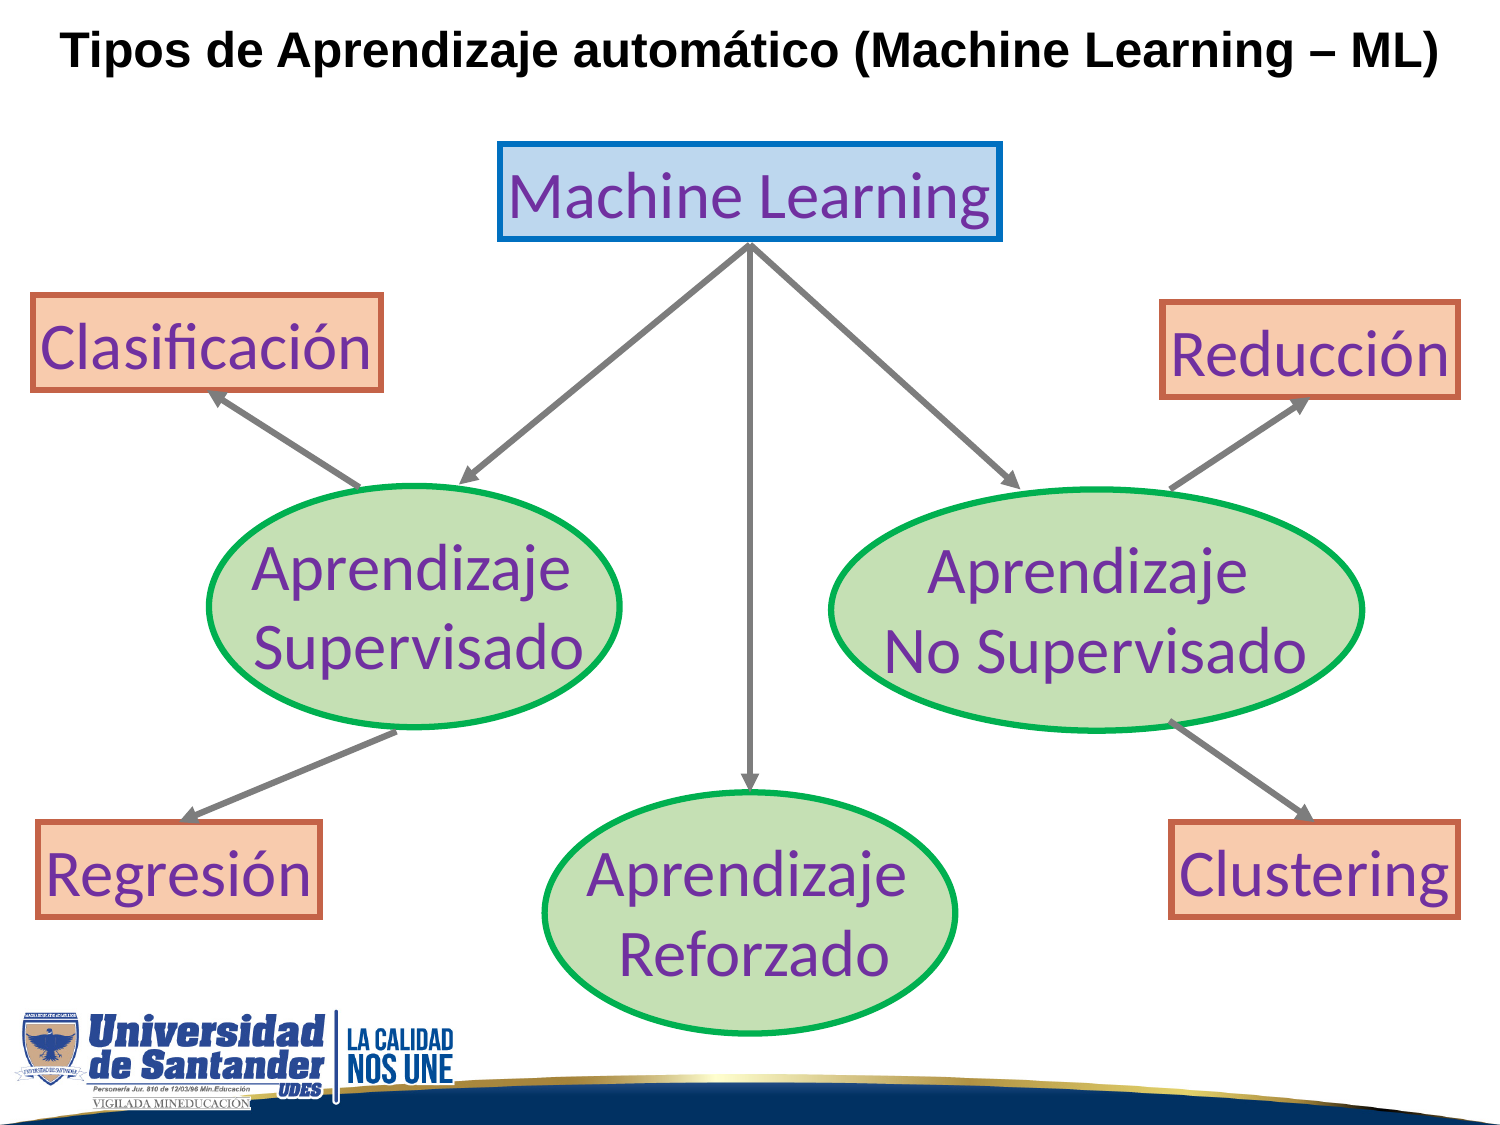

Tipos de Aprendizaje automático (Machine Learning – ML)

Machine Learning
Clasificación
Reducción

Aprendizaje
Supervisado
Aprendizaje
No Supervisado

Regresión
Clustering
Aprendizaje
Reforzado